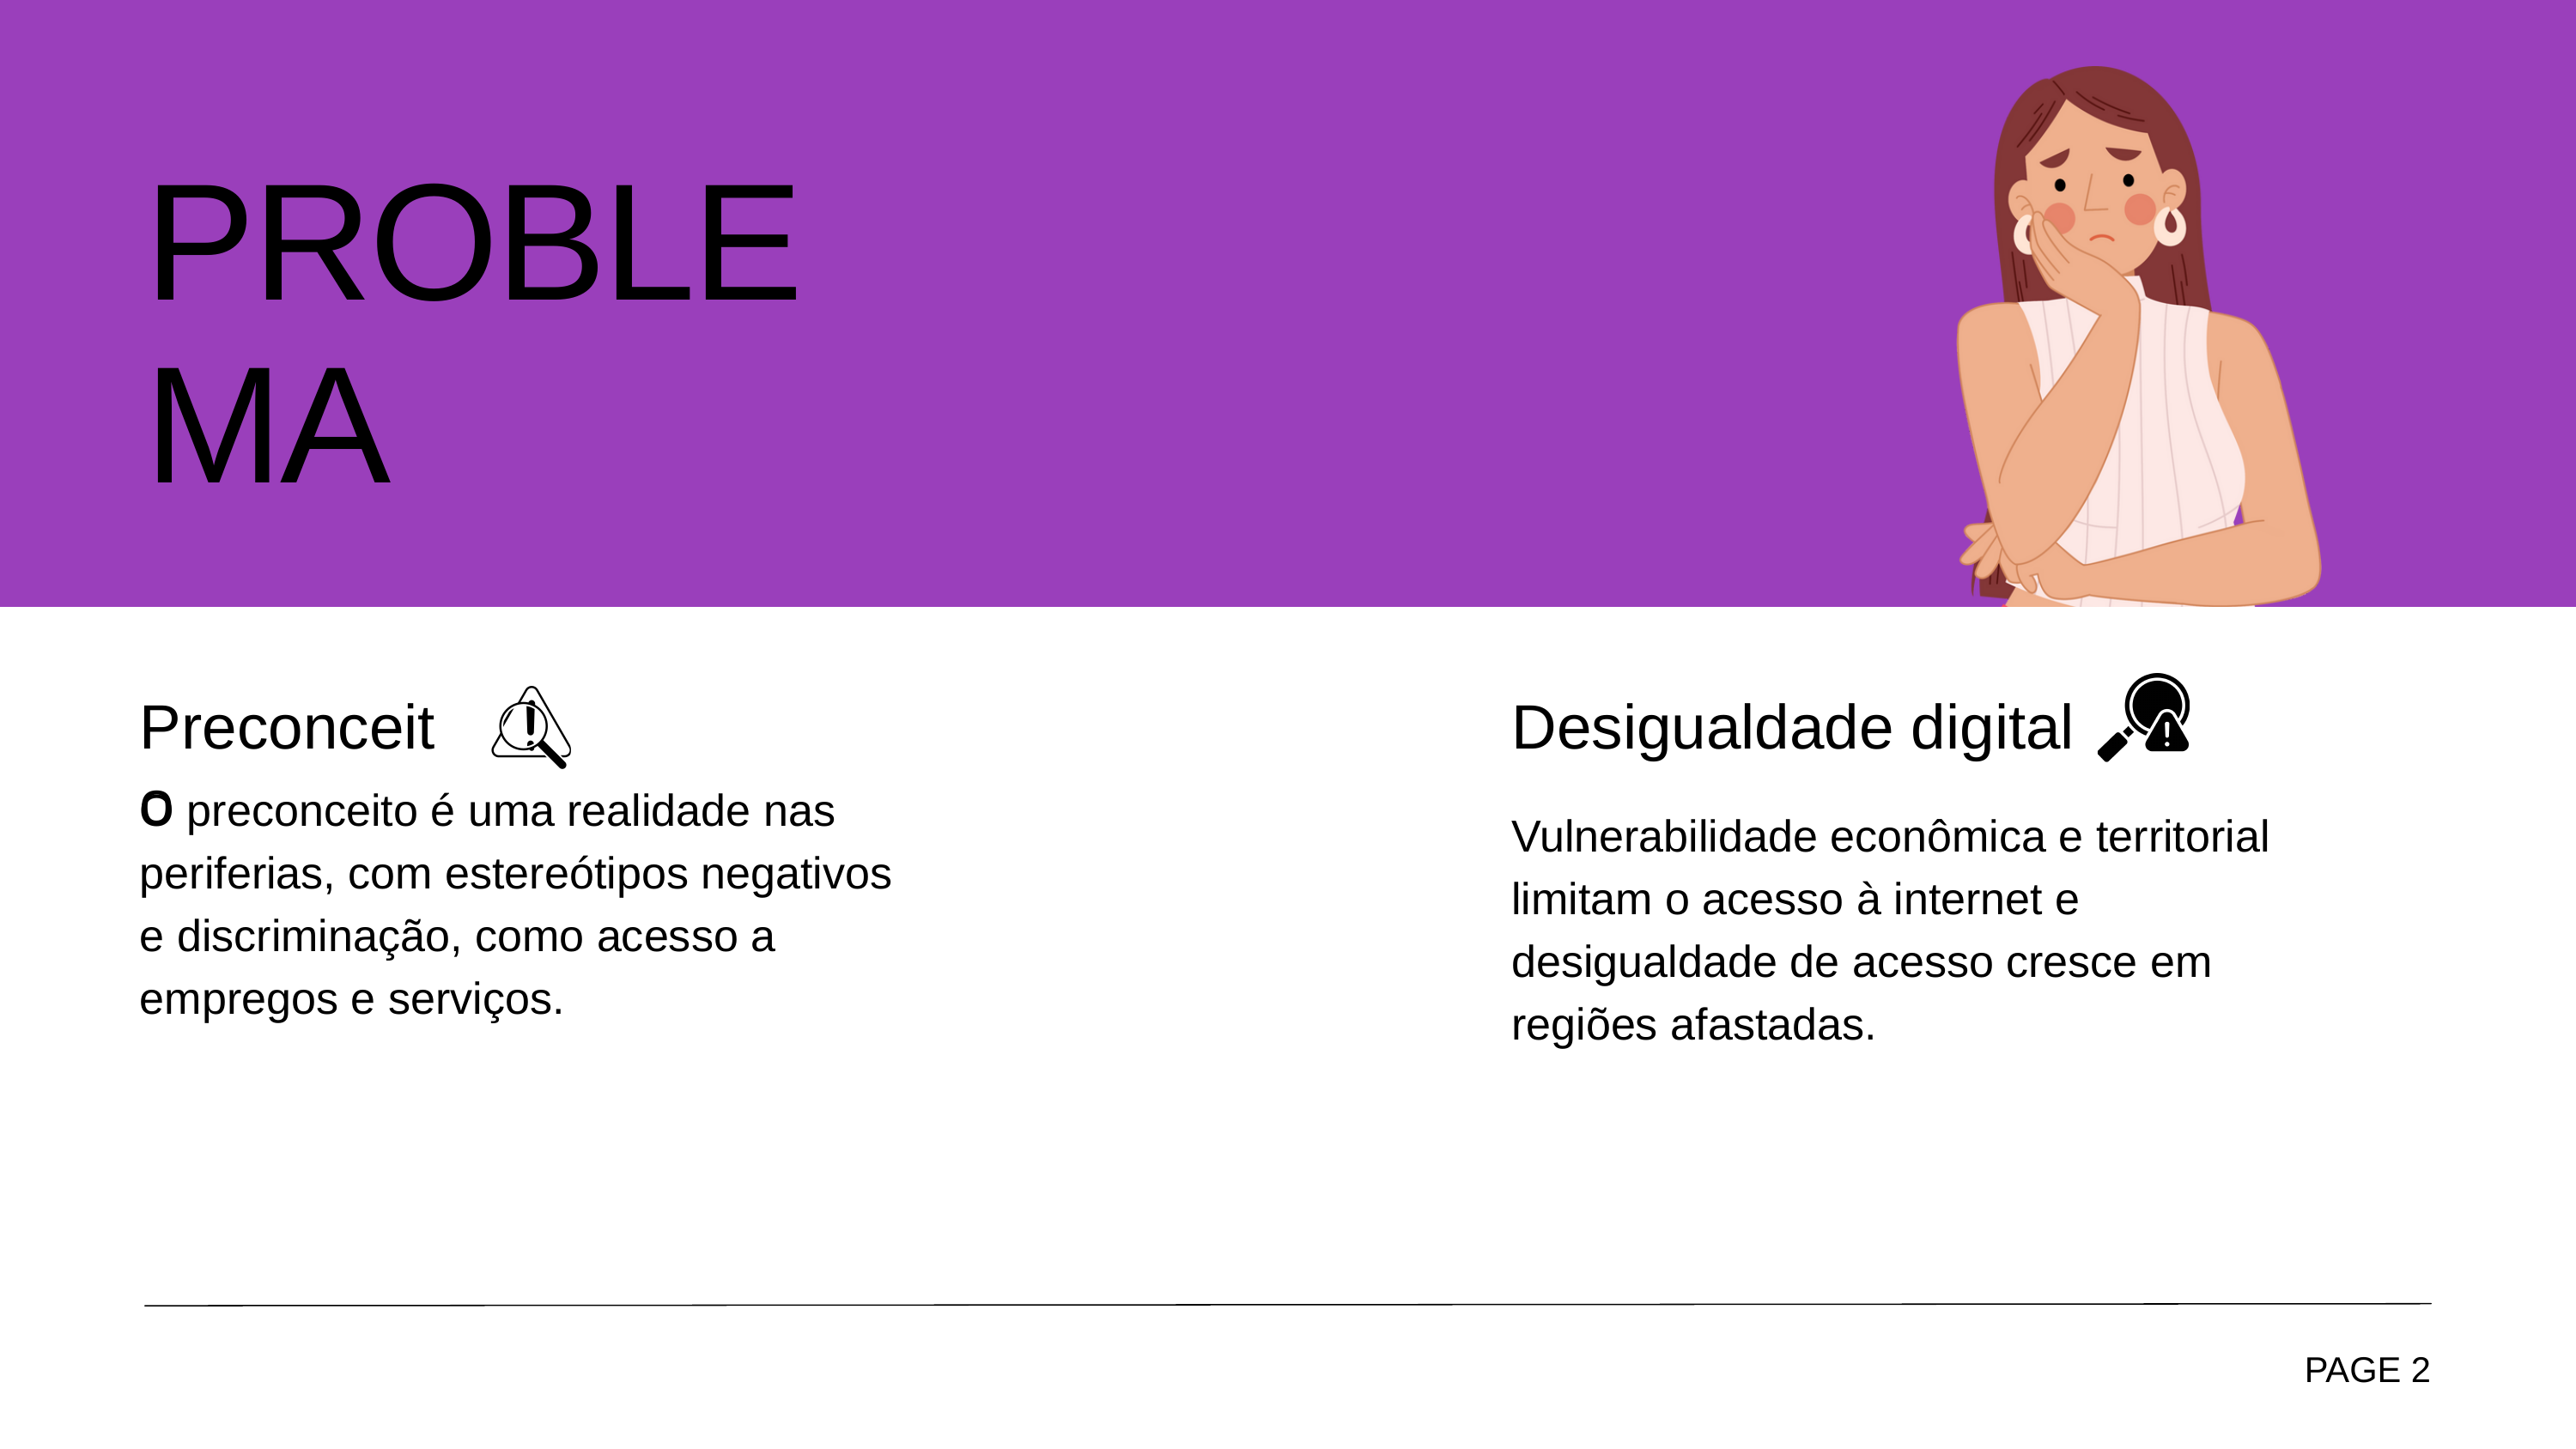

PROBLEMA

Preconceito

Desigualdade digital
O preconceito é uma realidade nas periferias, com estereótipos negativos  e discriminação, como acesso a empregos e serviços.

Vulnerabilidade econômica e territorial limitam o acesso à internet e desigualdade de acesso cresce em regiões afastadas.

PAGE 2